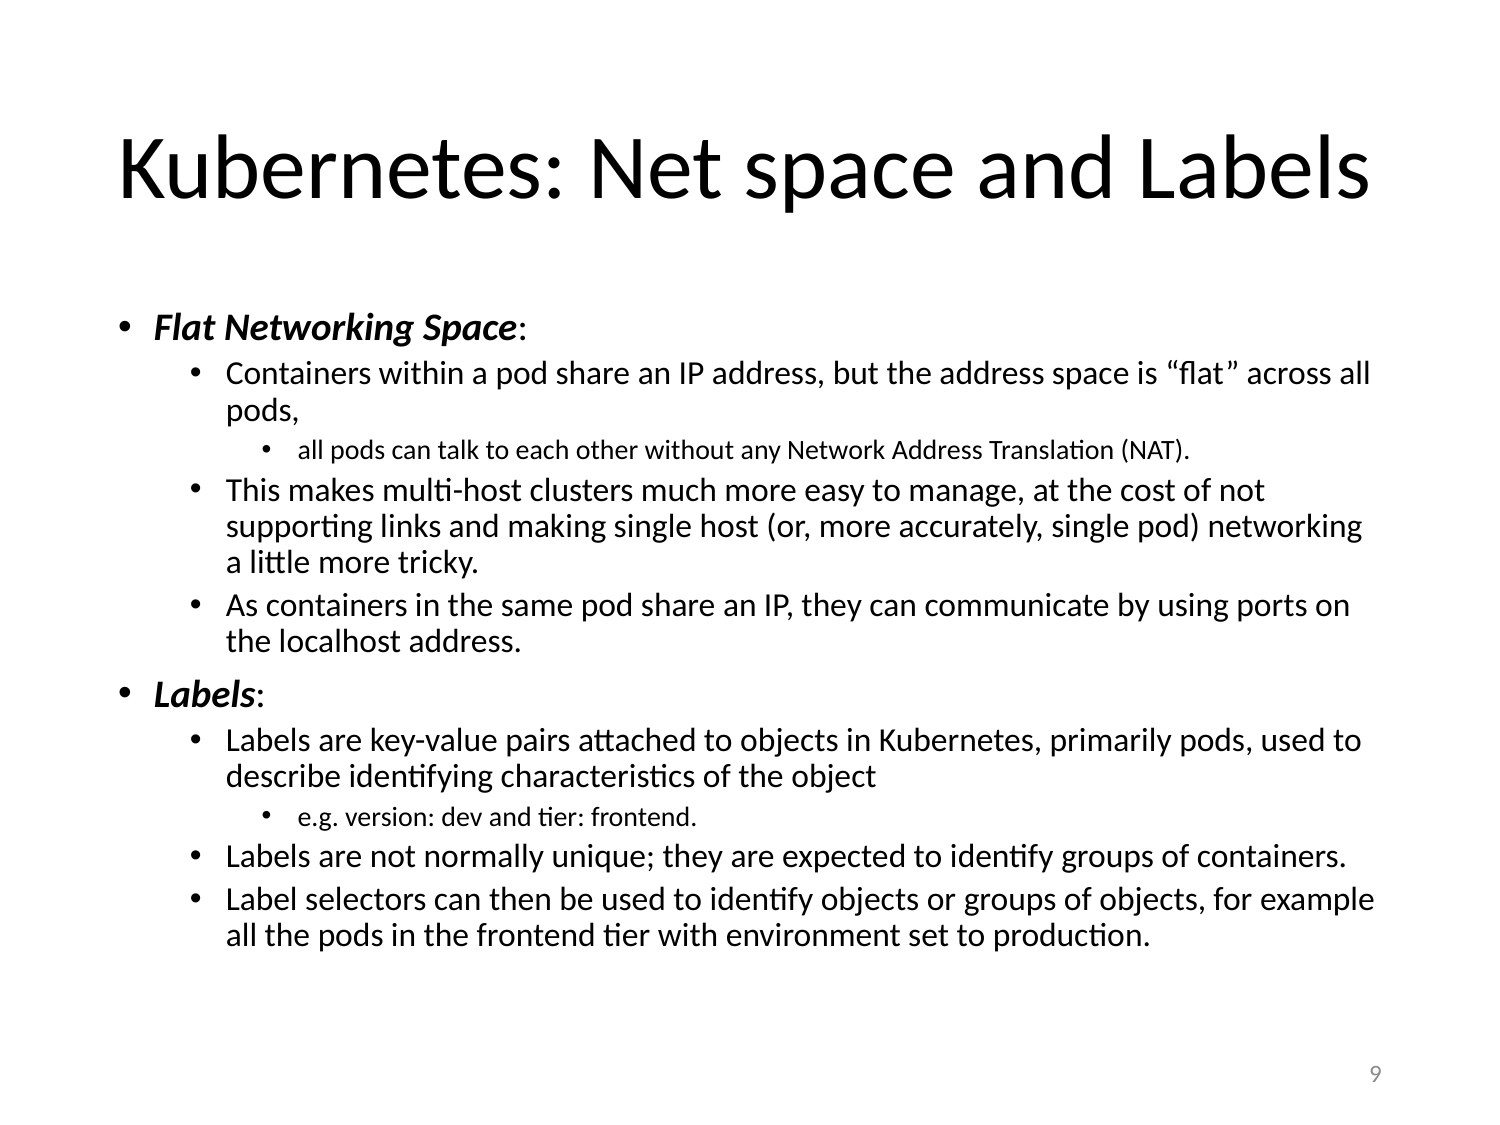

# Kubernetes: Net space and Labels
Flat Networking Space:
Containers within a pod share an IP address, but the address space is “flat” across all pods,
all pods can talk to each other without any Network Address Translation (NAT).
This makes multi-host clusters much more easy to manage, at the cost of not supporting links and making single host (or, more accurately, single pod) networking a little more tricky.
As containers in the same pod share an IP, they can communicate by using ports on the localhost address.
Labels:
Labels are key-value pairs attached to objects in Kubernetes, primarily pods, used to describe identifying characteristics of the object
e.g. version: dev and tier: frontend.
Labels are not normally unique; they are expected to identify groups of containers.
Label selectors can then be used to identify objects or groups of objects, for example all the pods in the frontend tier with environment set to production.

9